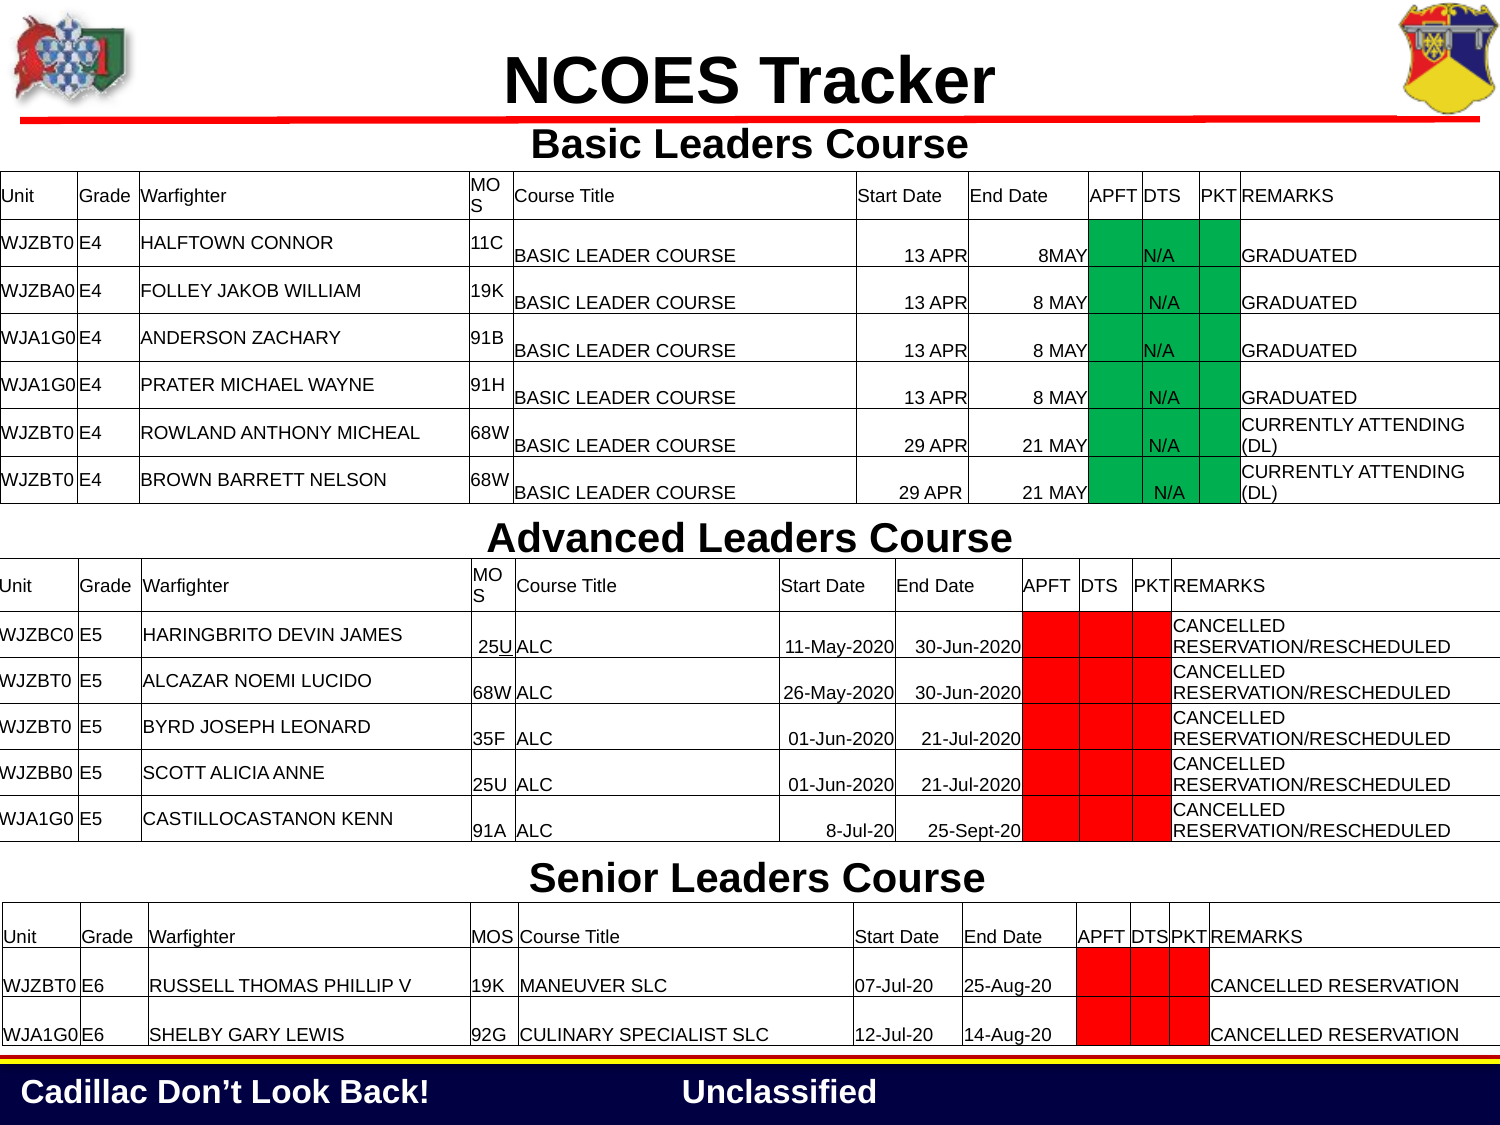

NCOES Tracker
Basic Leaders Course
| Unit | Grade | Warfighter | MOS | Course Title | Start Date | End Date | APFT | DTS | PKT | REMARKS |
| --- | --- | --- | --- | --- | --- | --- | --- | --- | --- | --- |
| WJZBT0 | E4 | HALFTOWN CONNOR | 11C | BASIC LEADER COURSE | 13 APR | 8MAY |  | N/A |  | GRADUATED |
| WJZBA0 | E4 | FOLLEY JAKOB WILLIAM | 19K | BASIC LEADER COURSE | 13 APR | 8 MAY |  | N/A |  | GRADUATED |
| WJA1G0 | E4 | ANDERSON ZACHARY | 91B | BASIC LEADER COURSE | 13 APR | 8 MAY |  | N/A |  | GRADUATED |
| WJA1G0 | E4 | PRATER MICHAEL WAYNE | 91H | BASIC LEADER COURSE | 13 APR | 8 MAY |  | N/A |  | GRADUATED |
| WJZBT0 | E4 | ROWLAND ANTHONY MICHEAL | 68W | BASIC LEADER COURSE | 29 APR | 21 MAY |  | N/A |  | CURRENTLY ATTENDING (DL) |
| WJZBT0 | E4 | BROWN BARRETT NELSON | 68W | BASIC LEADER COURSE | 29 APR | 21 MAY |  | N/A |  | CURRENTLY ATTENDING (DL) |
Advanced Leaders Course
| Unit | Grade | Warfighter | MOS | Course Title | Start Date | End Date | APFT | DTS | PKT | REMARKS |
| --- | --- | --- | --- | --- | --- | --- | --- | --- | --- | --- |
| WJZBC0 | E5 | HARINGBRITO DEVIN JAMES | 25U | ALC | 11-May-2020 | 30-Jun-2020 |  |  |  | CANCELLED RESERVATION/RESCHEDULED |
| WJZBT0 | E5 | ALCAZAR NOEMI LUCIDO | 68W | ALC | 26-May-2020 | 30-Jun-2020 |  |  |  | CANCELLED RESERVATION/RESCHEDULED |
| WJZBT0 | E5 | BYRD JOSEPH LEONARD | 35F | ALC | 01-Jun-2020 | 21-Jul-2020 |  |  |  | CANCELLED RESERVATION/RESCHEDULED |
| WJZBB0 | E5 | SCOTT ALICIA ANNE | 25U | ALC | 01-Jun-2020 | 21-Jul-2020 |  |  |  | CANCELLED RESERVATION/RESCHEDULED |
| WJA1G0 | E5 | CASTILLOCASTANON KENN | 91A | ALC | 8-Jul-20 | 25-Sept-20 |  |  |  | CANCELLED RESERVATION/RESCHEDULED |
   Senior Leaders Course
| Unit | Grade | Warfighter | MOS | Course Title | Start Date | End Date | APFT | DTS | PKT | REMARKS |
| --- | --- | --- | --- | --- | --- | --- | --- | --- | --- | --- |
| WJZBT0 | E6 | RUSSELL THOMAS PHILLIP V | 19K | MANEUVER SLC | 07-Jul-20 | 25-Aug-20 |  |  |  | CANCELLED RESERVATION |
| WJA1G0 | E6 | SHELBY GARY LEWIS | 92G | CULINARY SPECIALIST SLC | 12-Jul-20 | 14-Aug-20 |  |  |  | CANCELLED RESERVATION |